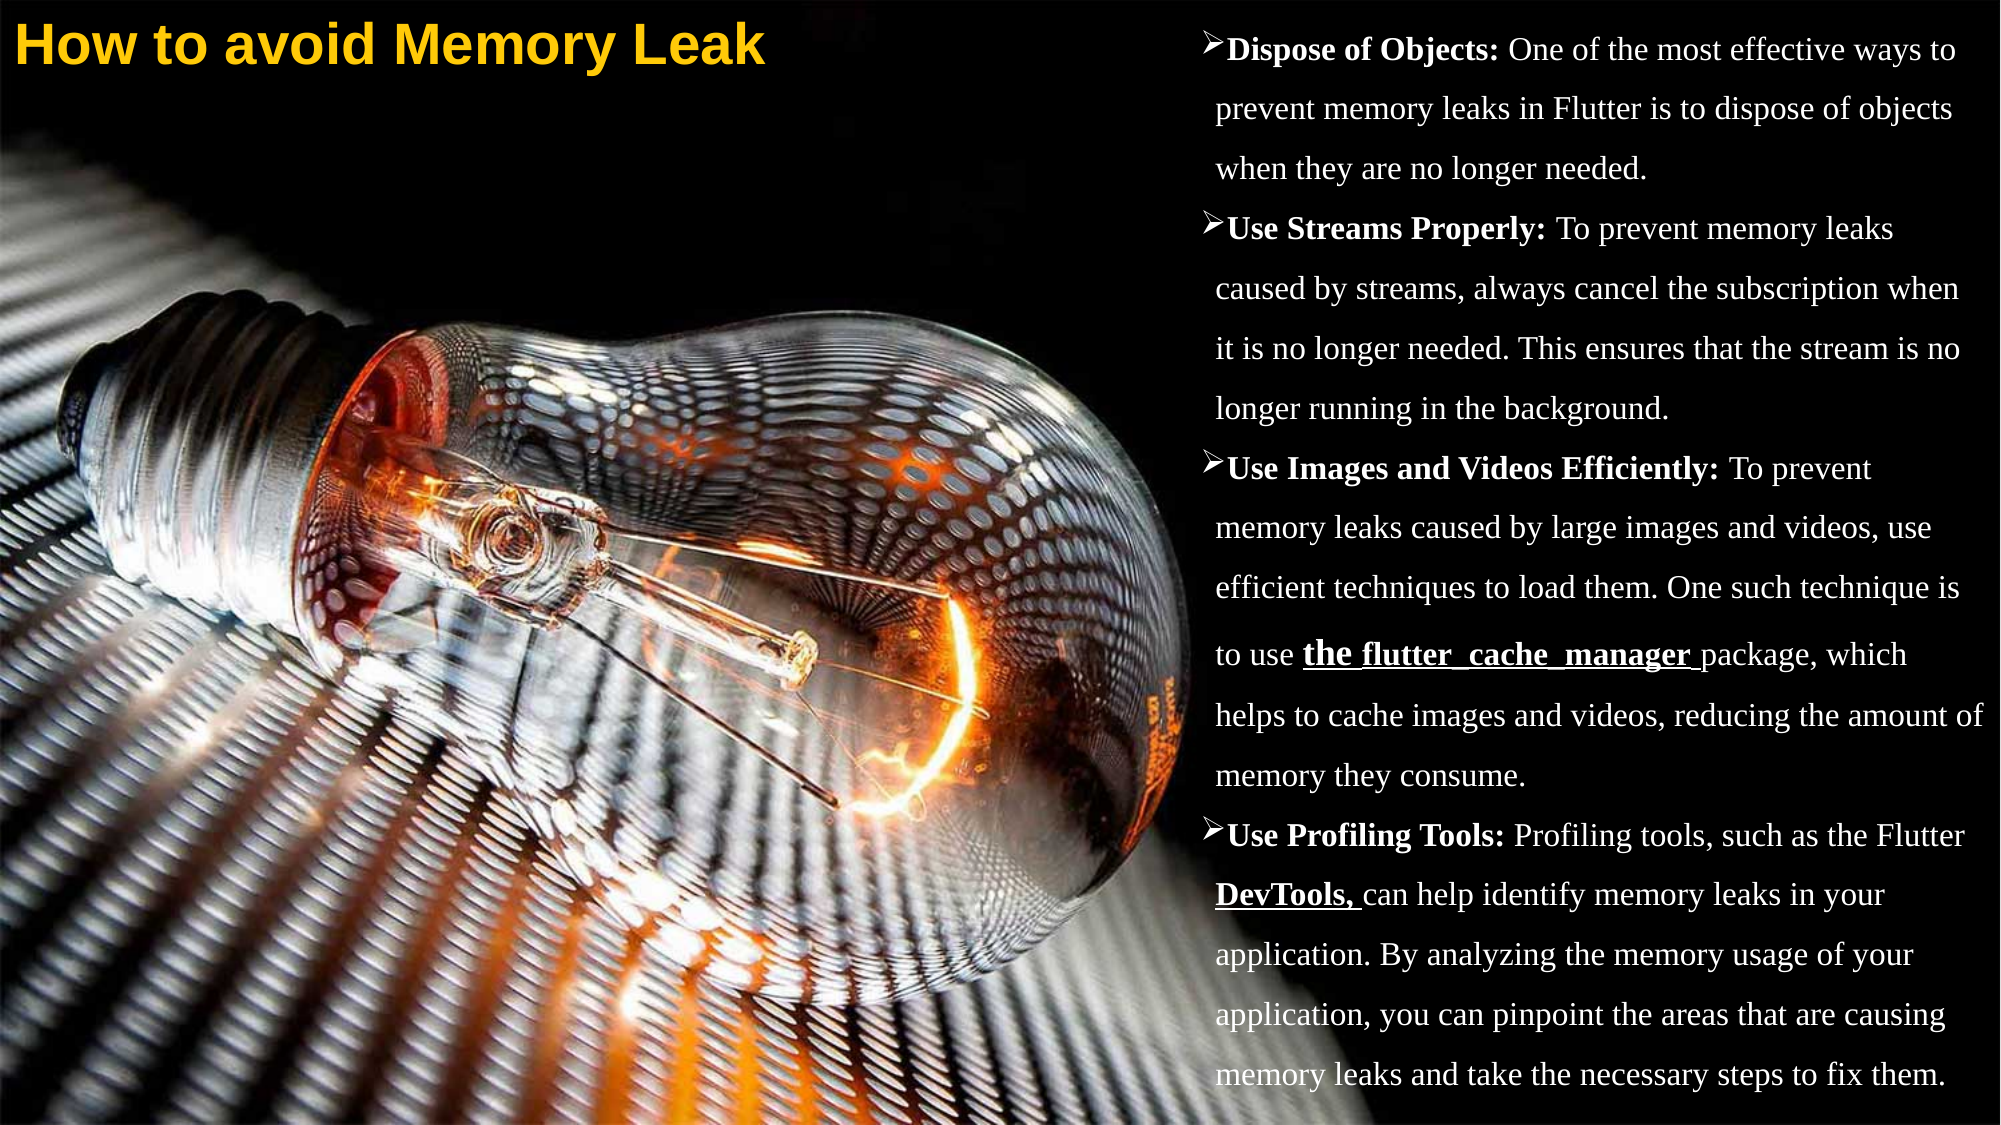

How to avoid Memory Leak
Dispose of Objects: One of the most effective ways to prevent memory leaks in Flutter is to dispose of objects when they are no longer needed.
Use Streams Properly: To prevent memory leaks caused by streams, always cancel the subscription when it is no longer needed. This ensures that the stream is no longer running in the background.
Use Images and Videos Efficiently: To prevent memory leaks caused by large images and videos, use efficient techniques to load them. One such technique is to use the flutter_cache_manager package, which helps to cache images and videos, reducing the amount of memory they consume.
Use Profiling Tools: Profiling tools, such as the Flutter DevTools, can help identify memory leaks in your application. By analyzing the memory usage of your application, you can pinpoint the areas that are causing memory leaks and take the necessary steps to fix them.